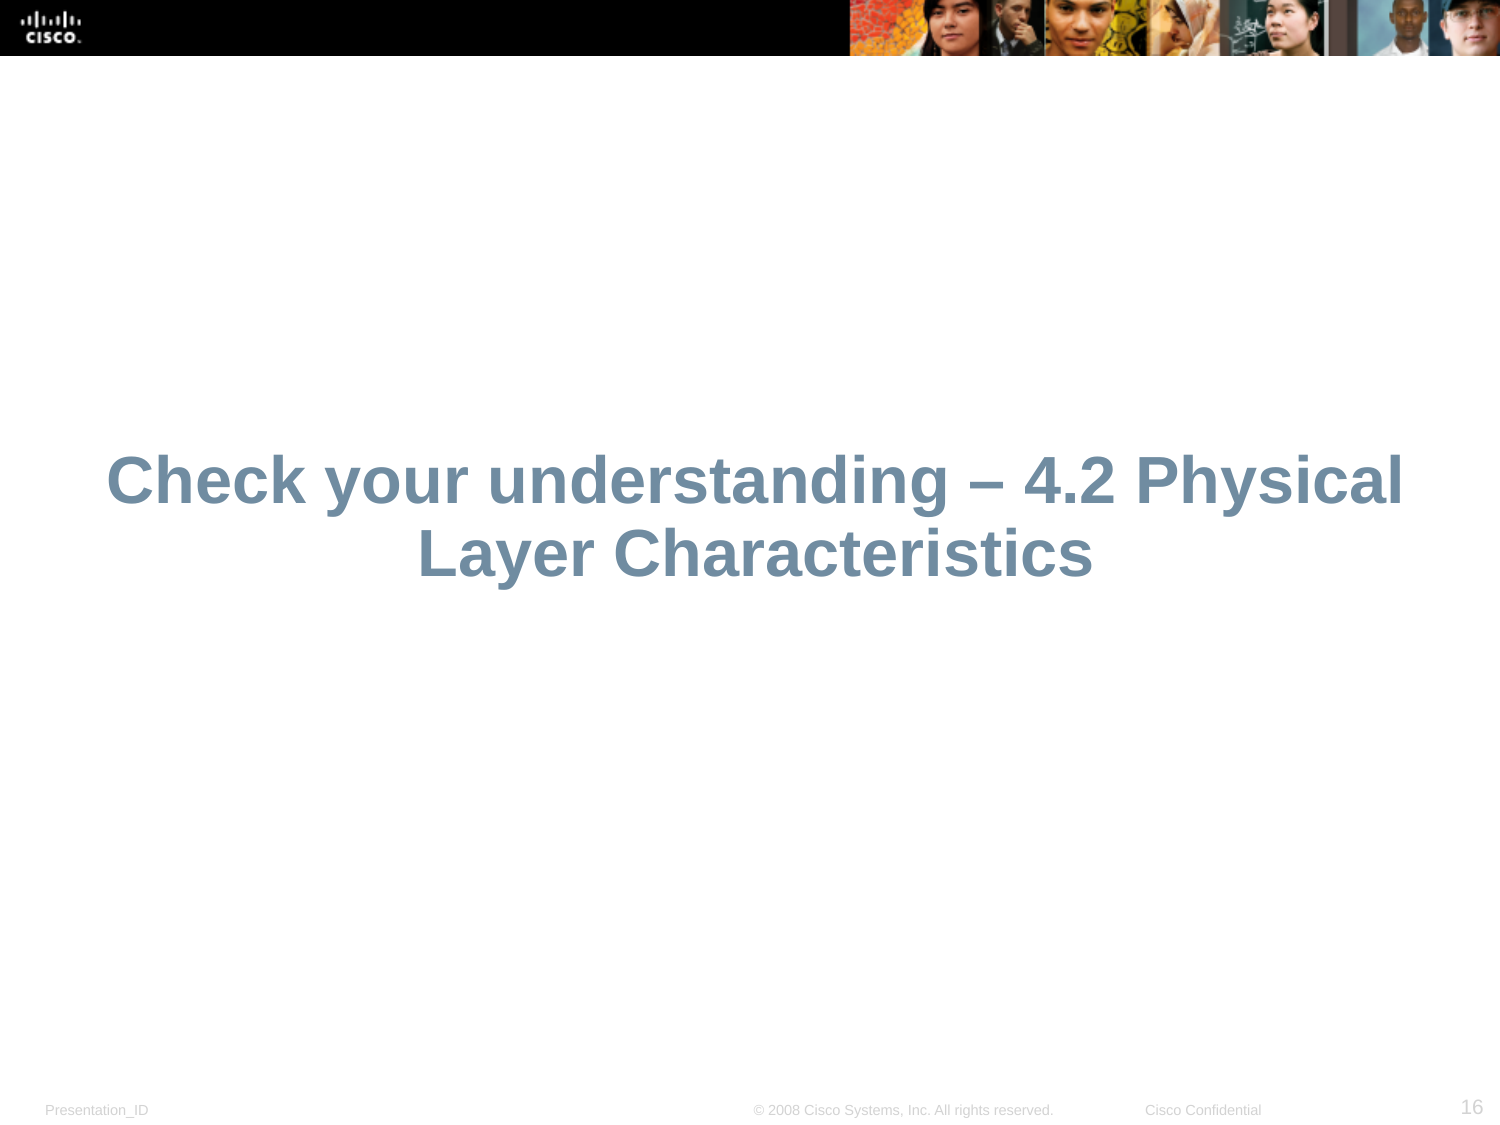

# Check your understanding – 4.2 Physical Layer Characteristics